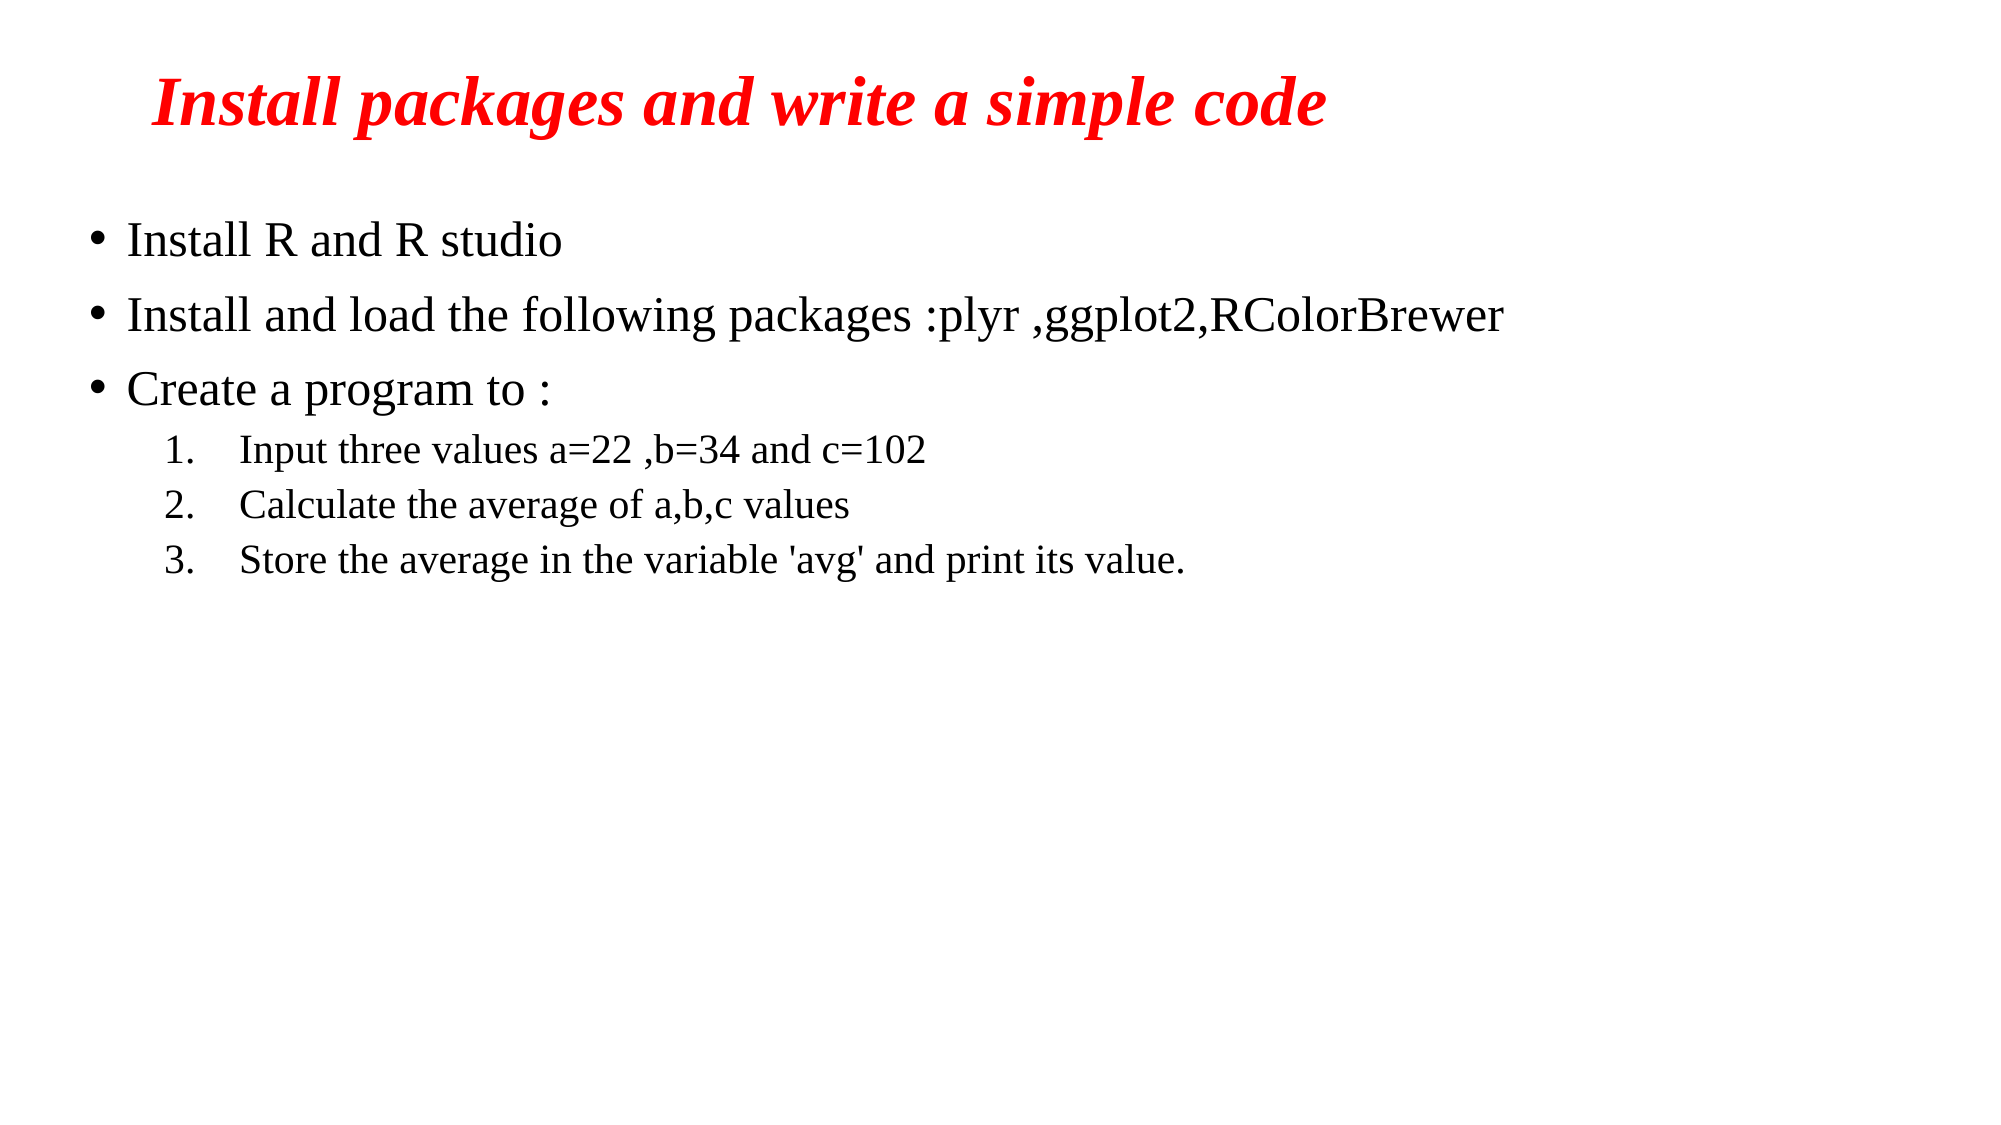

# Install packages and write a simple code
Install R and R studio
Install and load the following packages :plyr ,ggplot2,RColorBrewer
Create a program to :
Input three values a=22 ,b=34 and c=102
Calculate the average of a,b,c values
Store the average in the variable 'avg' and print its value.